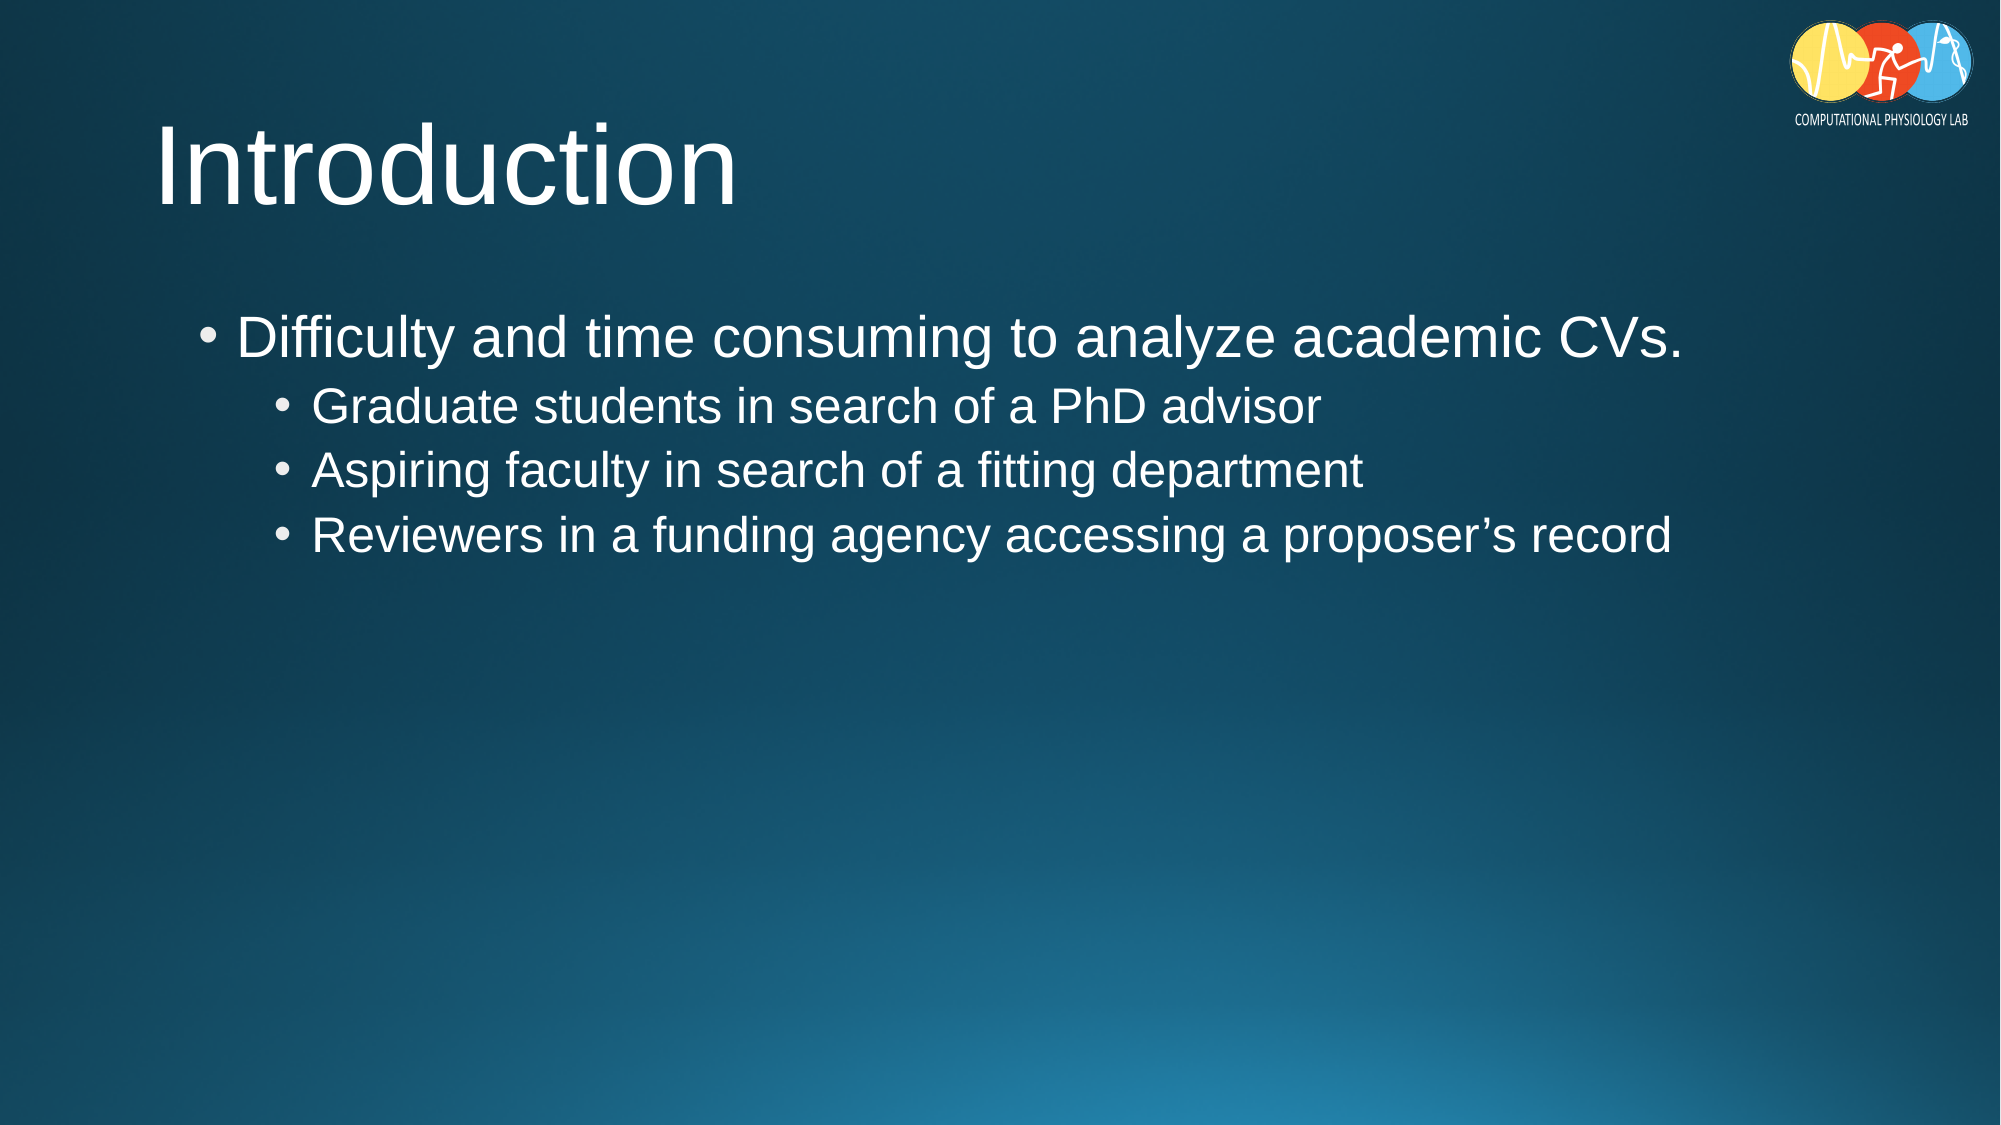

# Introduction
Difficulty and time consuming to analyze academic CVs.
Graduate students in search of a PhD advisor
Aspiring faculty in search of a fitting department
Reviewers in a funding agency accessing a proposer’s record